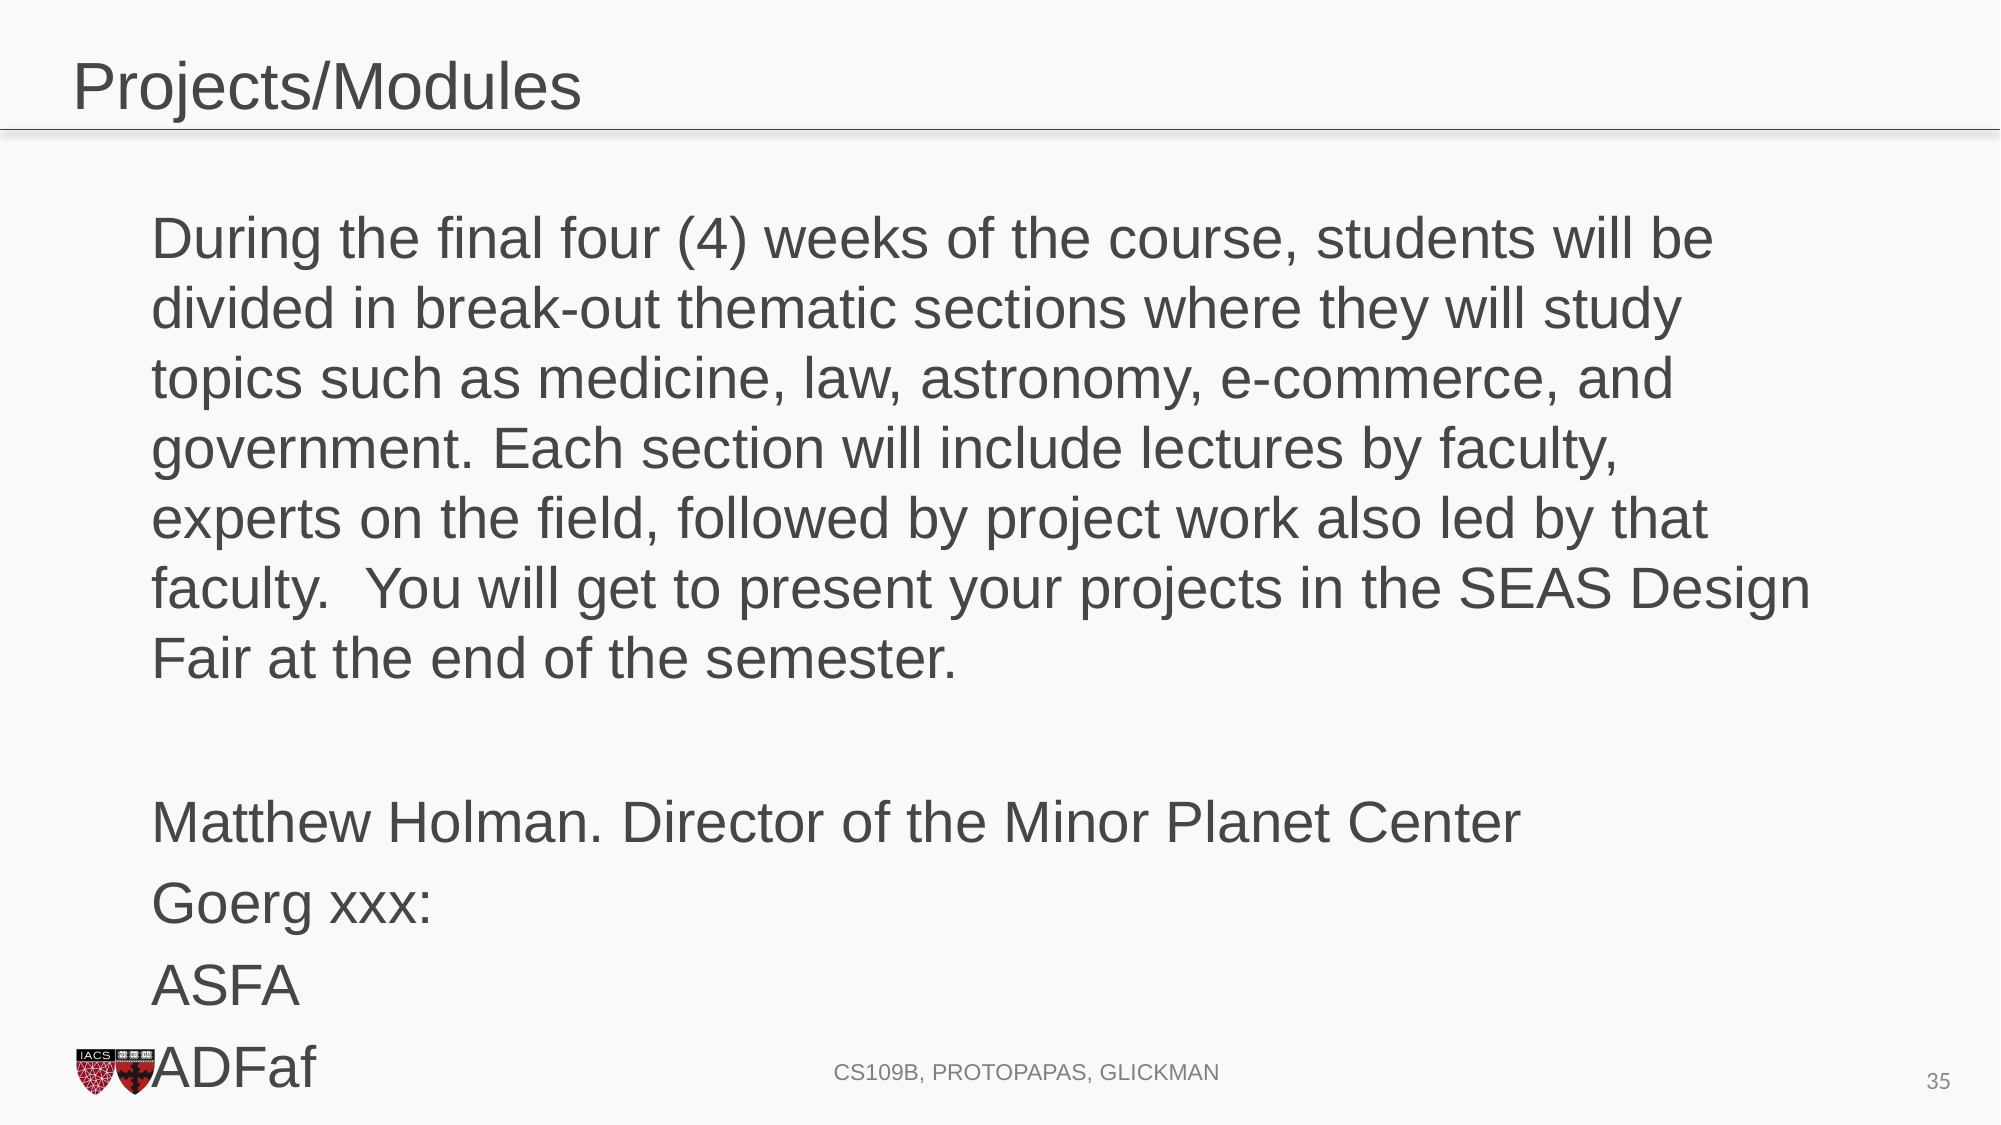

# Projects/Modules
During the final four (4) weeks of the course, students will be divided in break-out thematic sections where they will study topics such as medicine, law, astronomy, e-commerce, and government. Each section will include lectures by faculty, experts on the field, followed by project work also led by that faculty.  You will get to present your projects in the SEAS Design Fair at the end of the semester.

Matthew Holman. Director of the Minor Planet Center
Goerg xxx:
ASFA
ADFaf

35